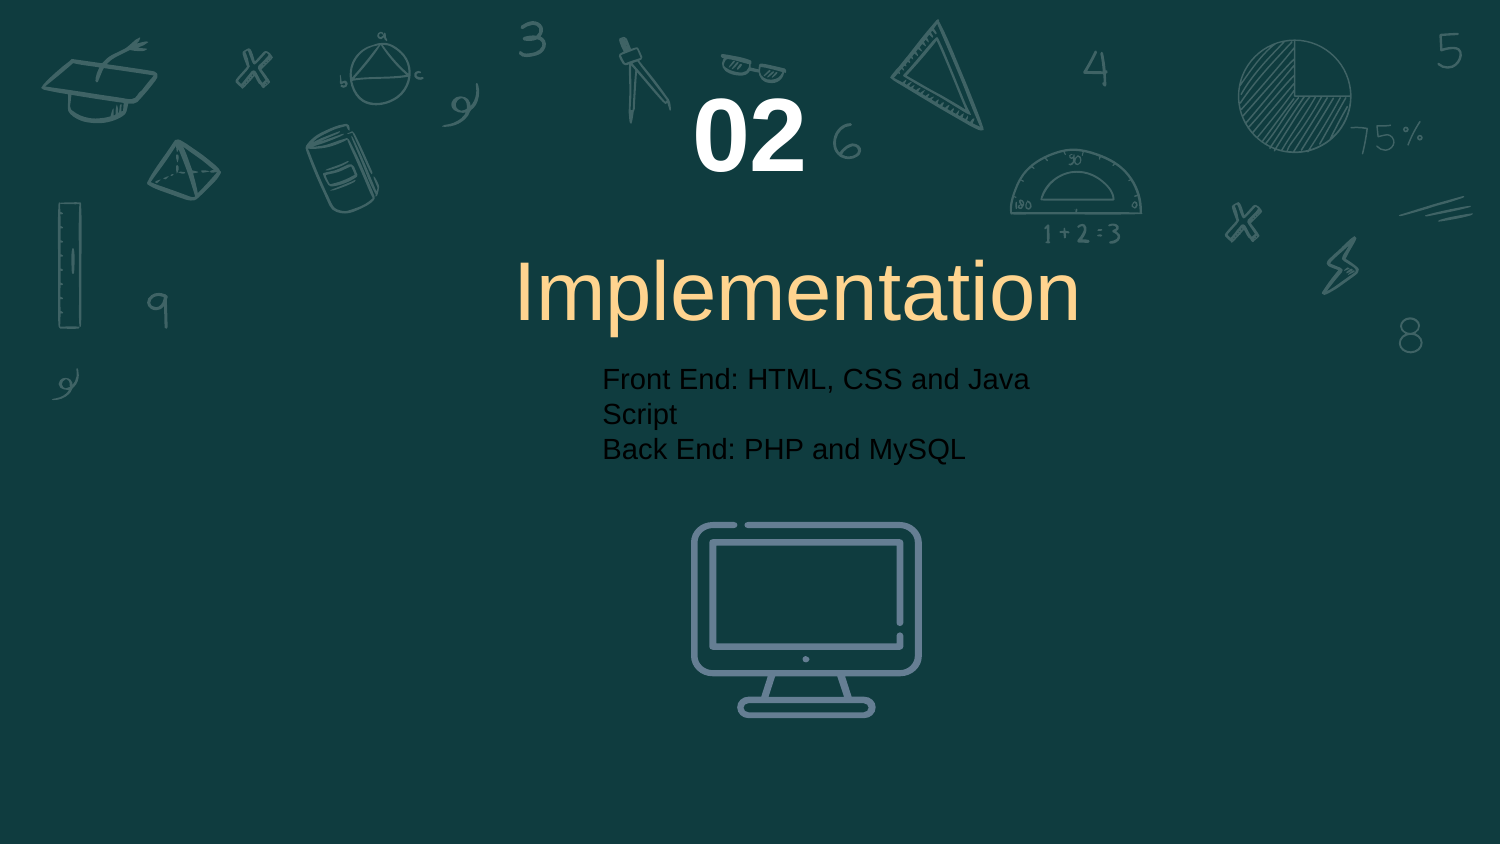

# 02
Implementation
Front End: HTML, CSS and Java Script
Back End: PHP and MySQL